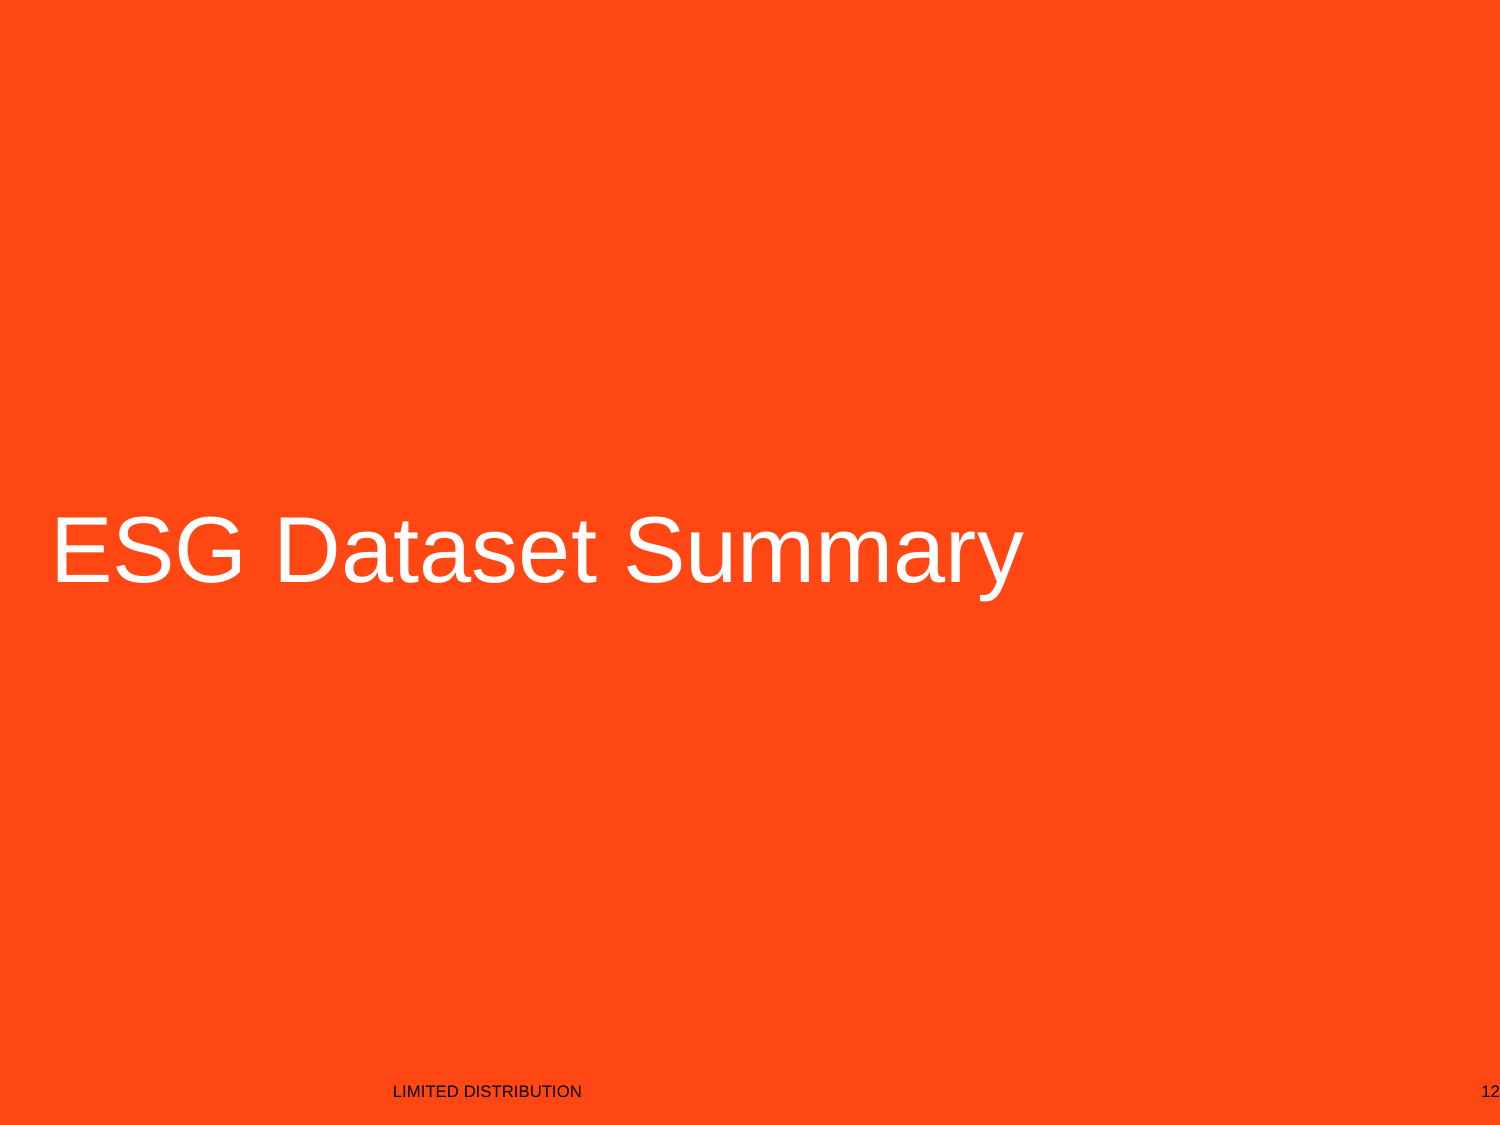

# ESG Dataset Summary
Limited Distribution
12